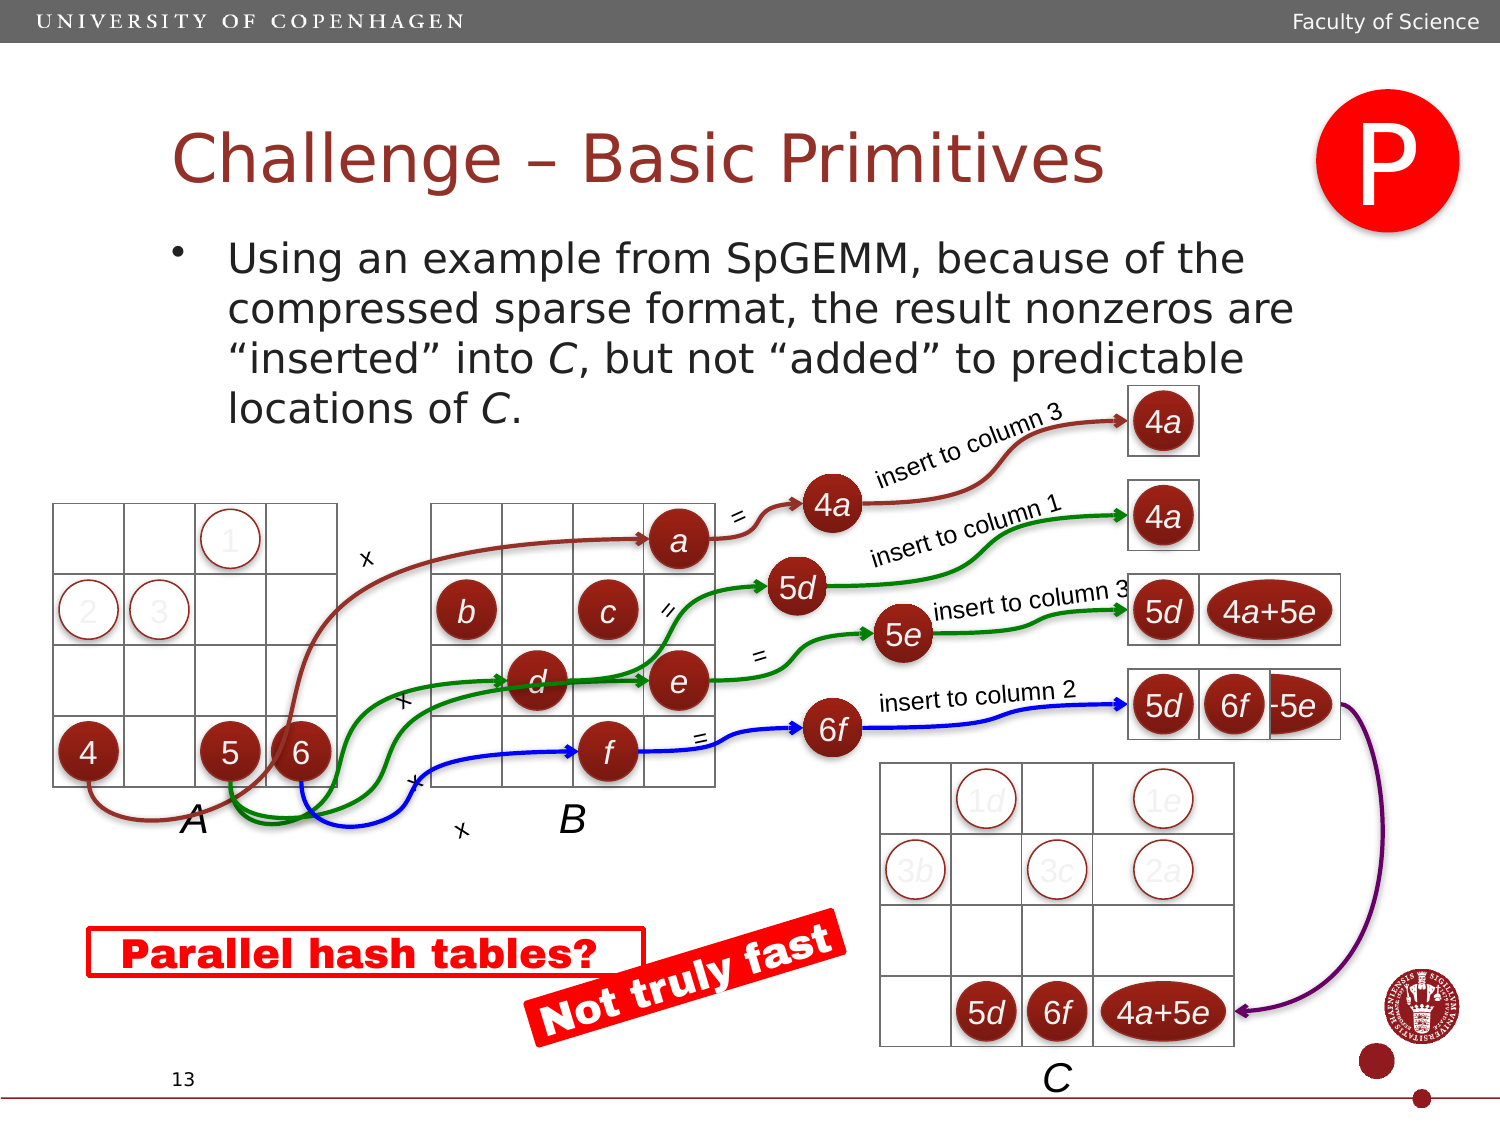

Faculty of Science
Challenge – Basic Primitives
P
Using an example from SpGEMM, because of the compressed sparse format, the result nonzeros are “inserted” into C, but not “added” to predictable locations of C.

0
4a

insert to column 3
0
4a

0
5d

0
4a

=

0
1

0
a

insert to column 1
x
0
5d

0
2

0
3

0
b

0
c

0
5d

0
4a

4a+5e

insert to column 3
=
0
5e

=

0
d

0
e

0
5d

4a+5e

0
6f

insert to column 2
x
x
0
6f

0
4

0
5

0
6

0
f

=
x

0
1d

1e

A
B
0
3b

0
3c

2a

Parallel hash tables?
Not truly fast

0
5d

0
6f

4a+5e

C
13